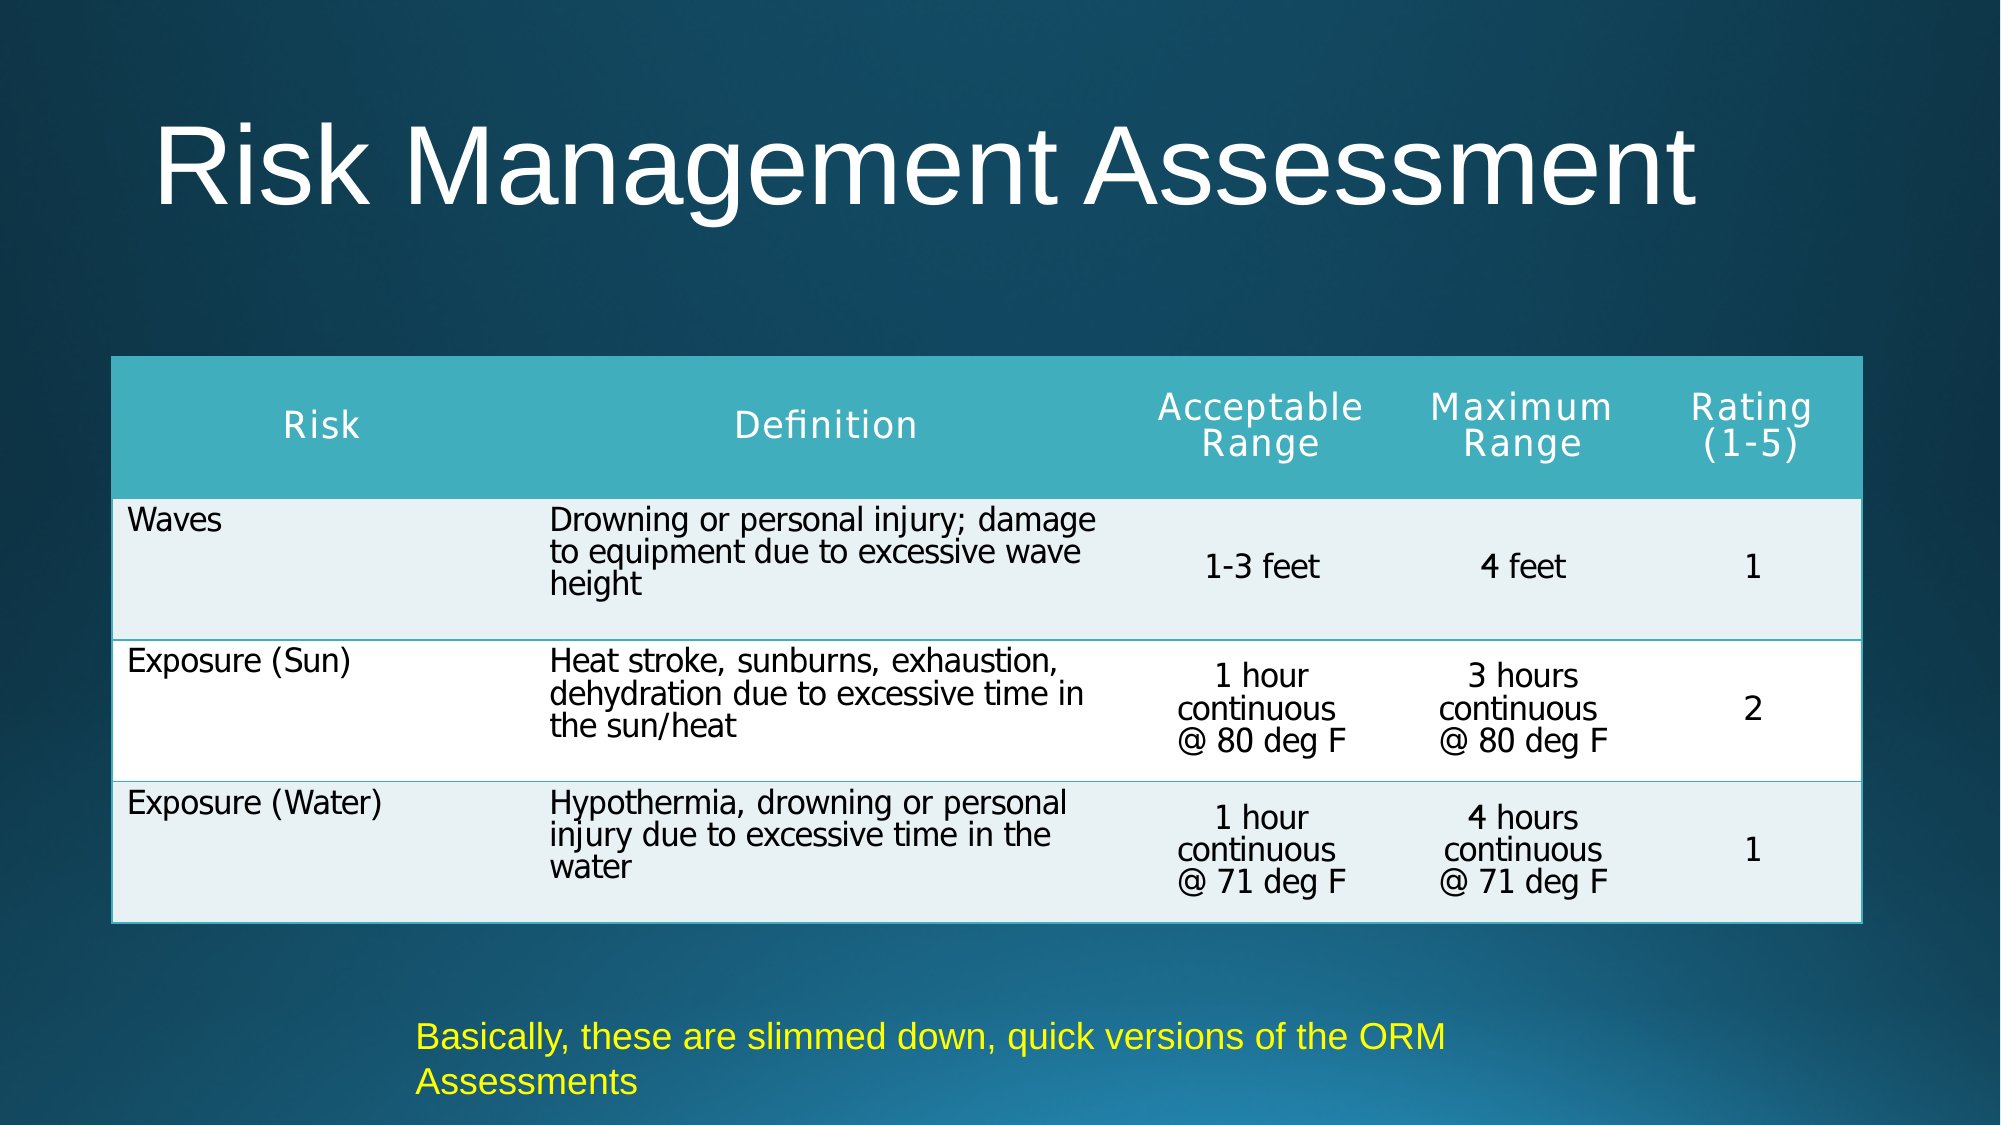

# Risk Management Assessment
| Risk | Definition | Acceptable Range | Maximum Range | Rating (1-5) |
| --- | --- | --- | --- | --- |
| Waves | Drowning or personal injury; damage to equipment due to excessive wave height | 1-3 feet | 4 feet | 1 |
| Exposure (Sun) | Heat stroke, sunburns, exhaustion, dehydration due to excessive time in the sun/heat | 1 hour continuous @ 80 deg F | 3 hours continuous @ 80 deg F | 2 |
| Exposure (Water) | Hypothermia, drowning or personal injury due to excessive time in the water | 1 hour continuous @ 71 deg F | 4 hours continuous @ 71 deg F | 1 |
Basically, these are slimmed down, quick versions of the ORM Assessments